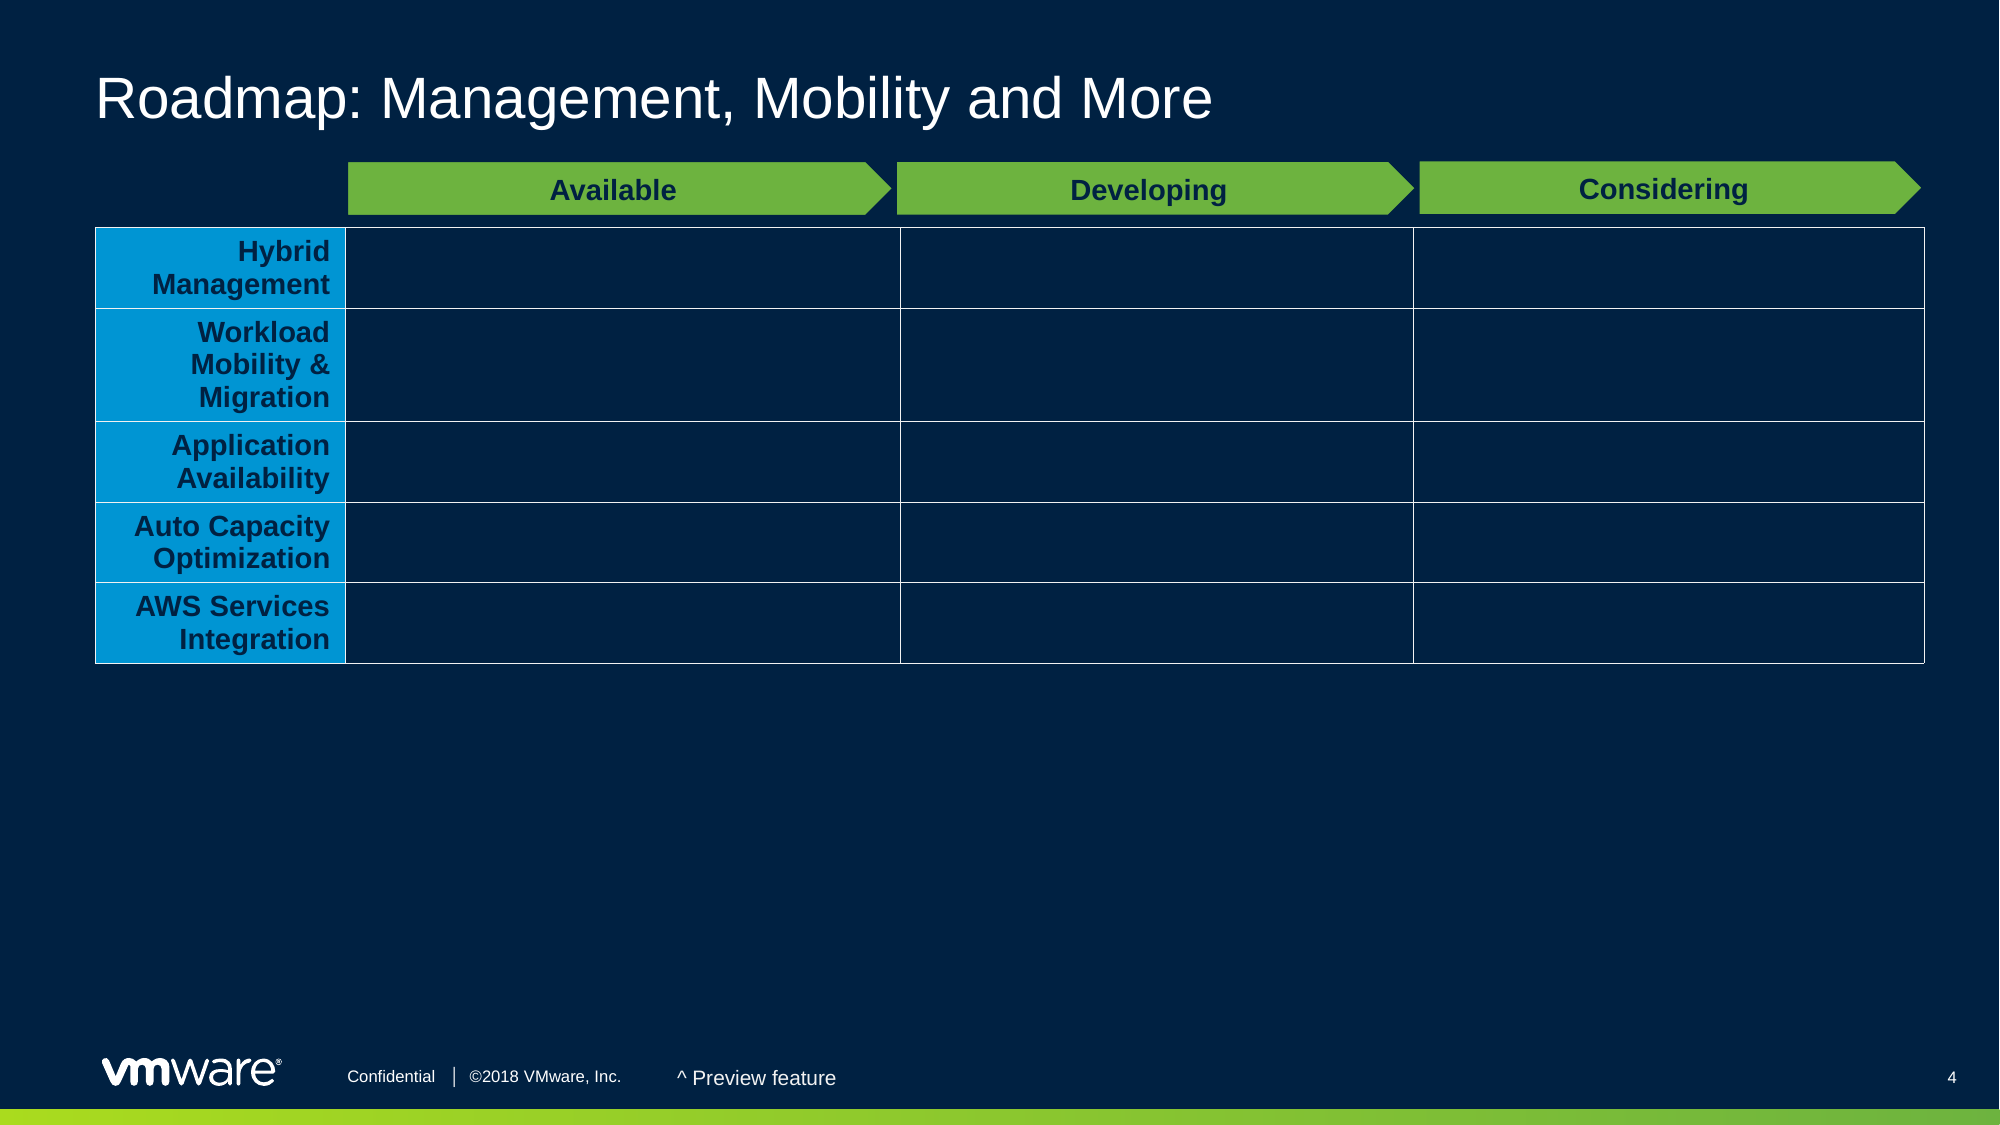

# Roadmap: Management, Mobility and More
Considering
Developing
Available
| Hybrid Management |  |  |  |
| --- | --- | --- | --- |
| Workload Mobility & Migration |  |  |  |
| Application Availability |  |  |  |
| Auto Capacity Optimization |  |  |  |
| AWS Services Integration |  |  |  |
^ Preview feature
4